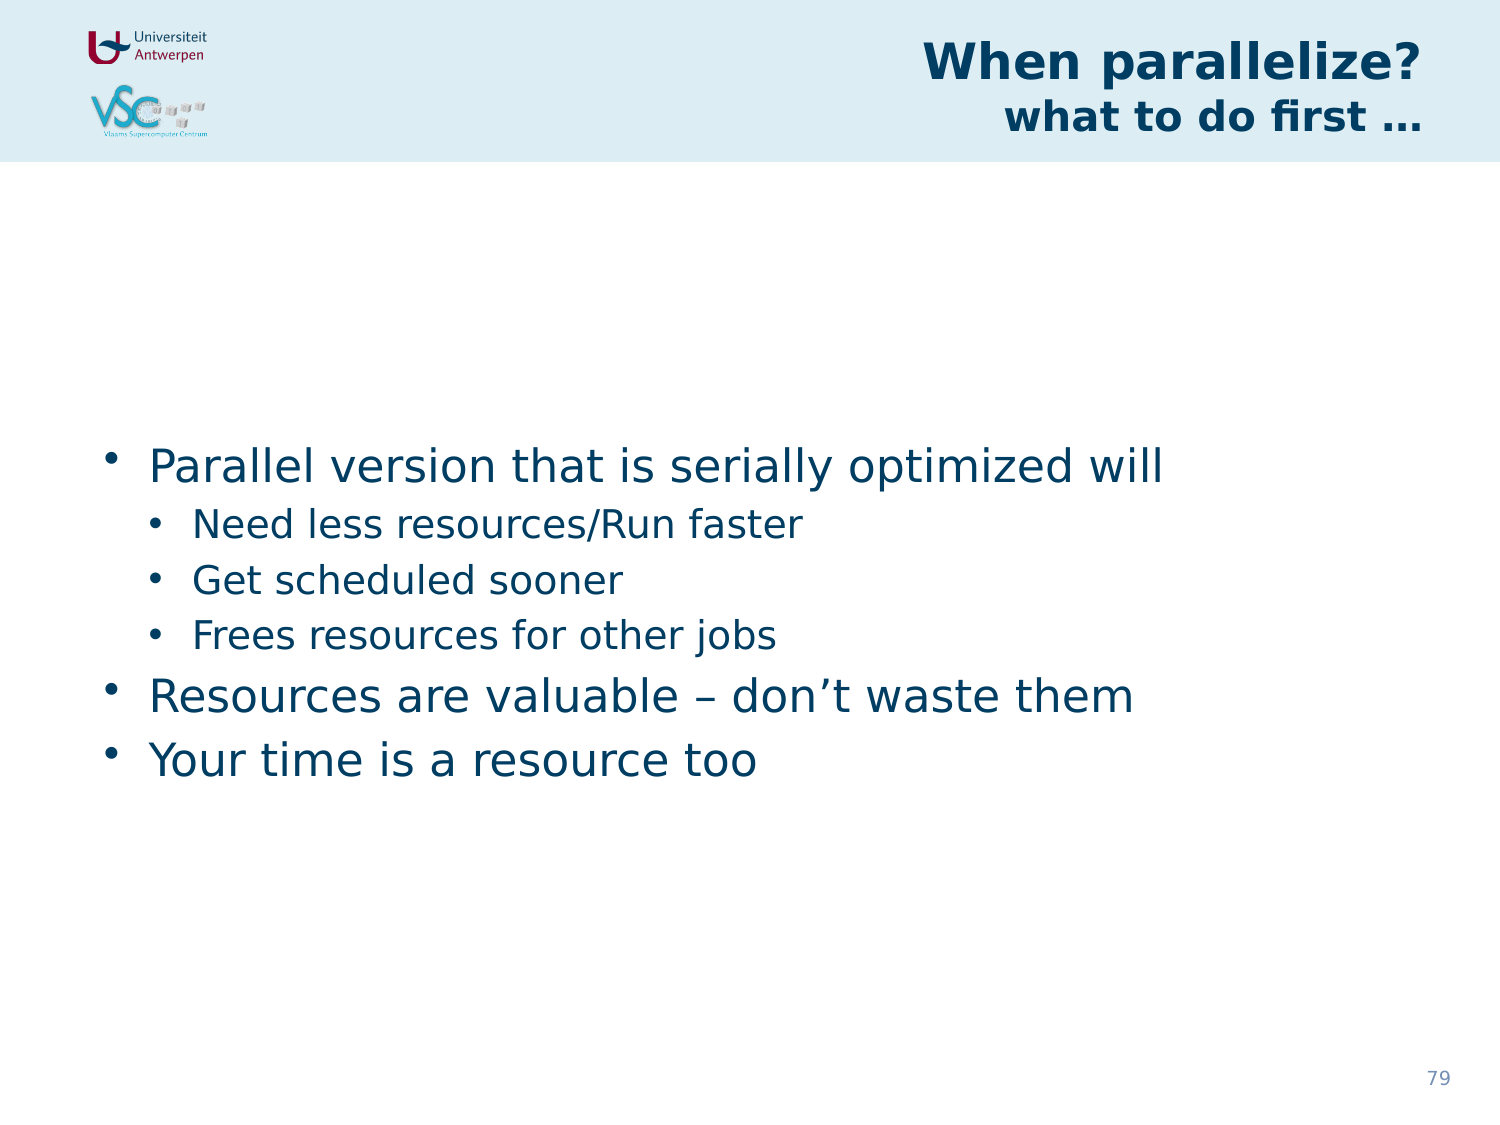

# When parallelize? what to do first …
Parallel version that is serially optimized will
Need less resources/Run faster
Get scheduled sooner
Frees resources for other jobs
Resources are valuable – don’t waste them
Your time is a resource too